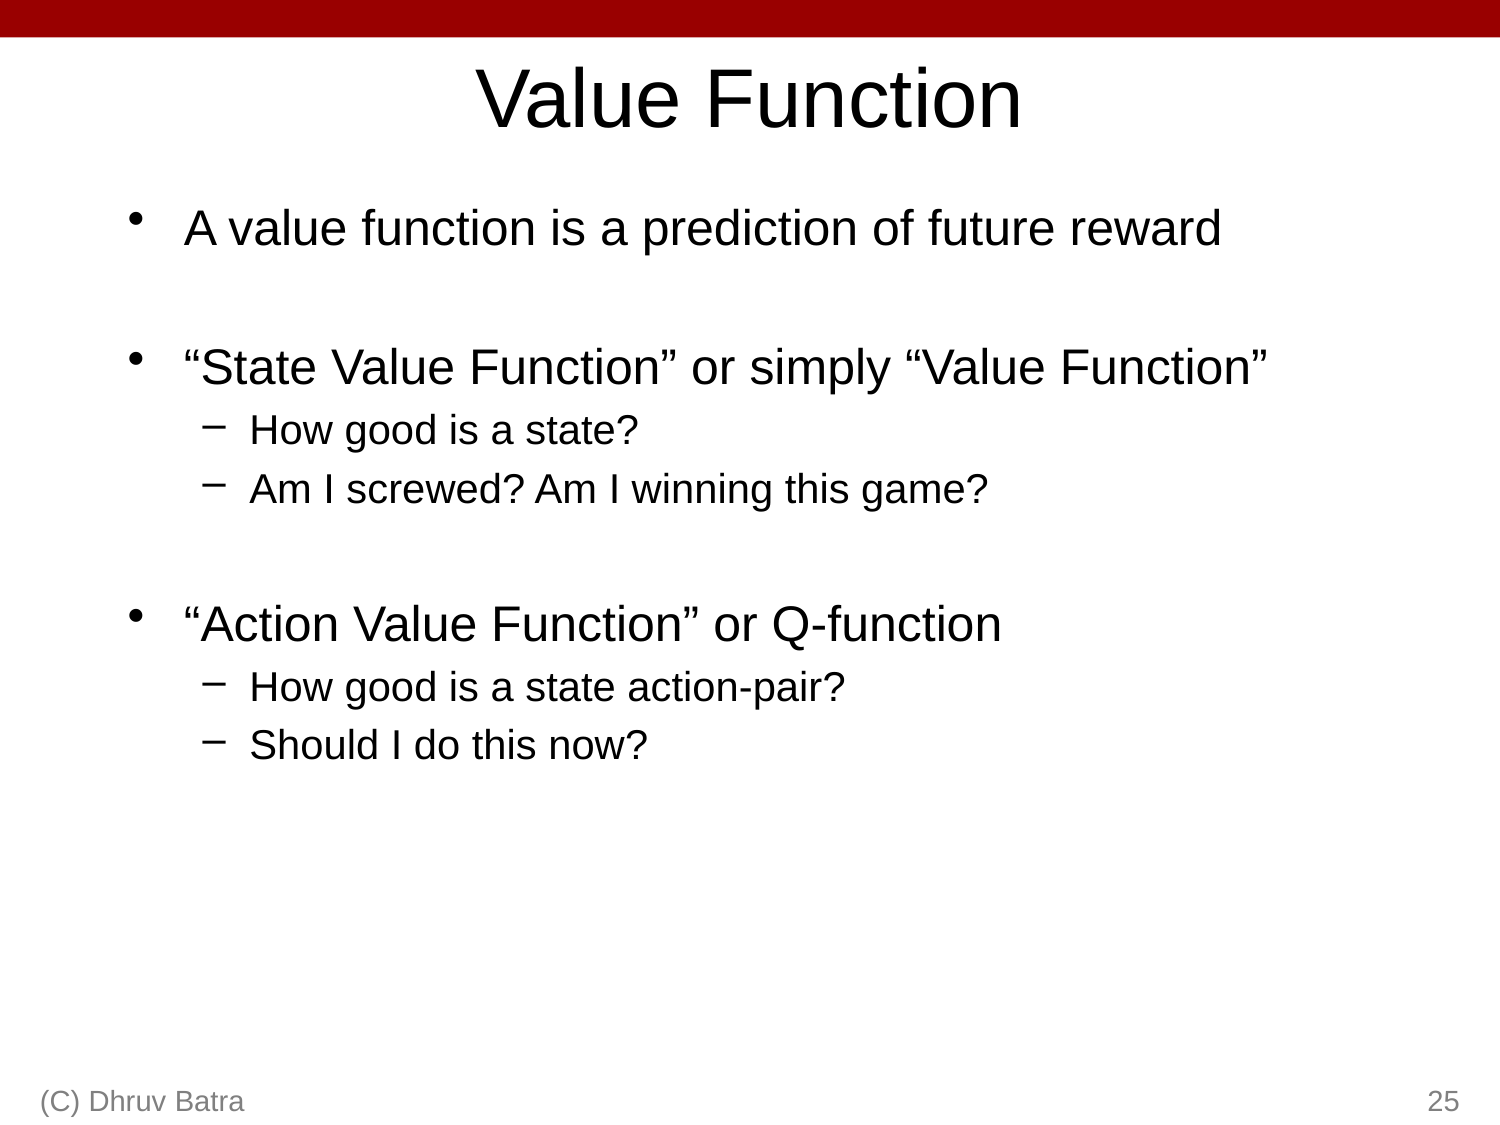

# Value Function
A value function is a prediction of future reward

“State Value Function” or simply “Value Function”
How good is a state?
Am I screwed? Am I winning this game?

“Action Value Function” or Q-function
How good is a state action-pair?
Should I do this now?
(C) Dhruv Batra
25